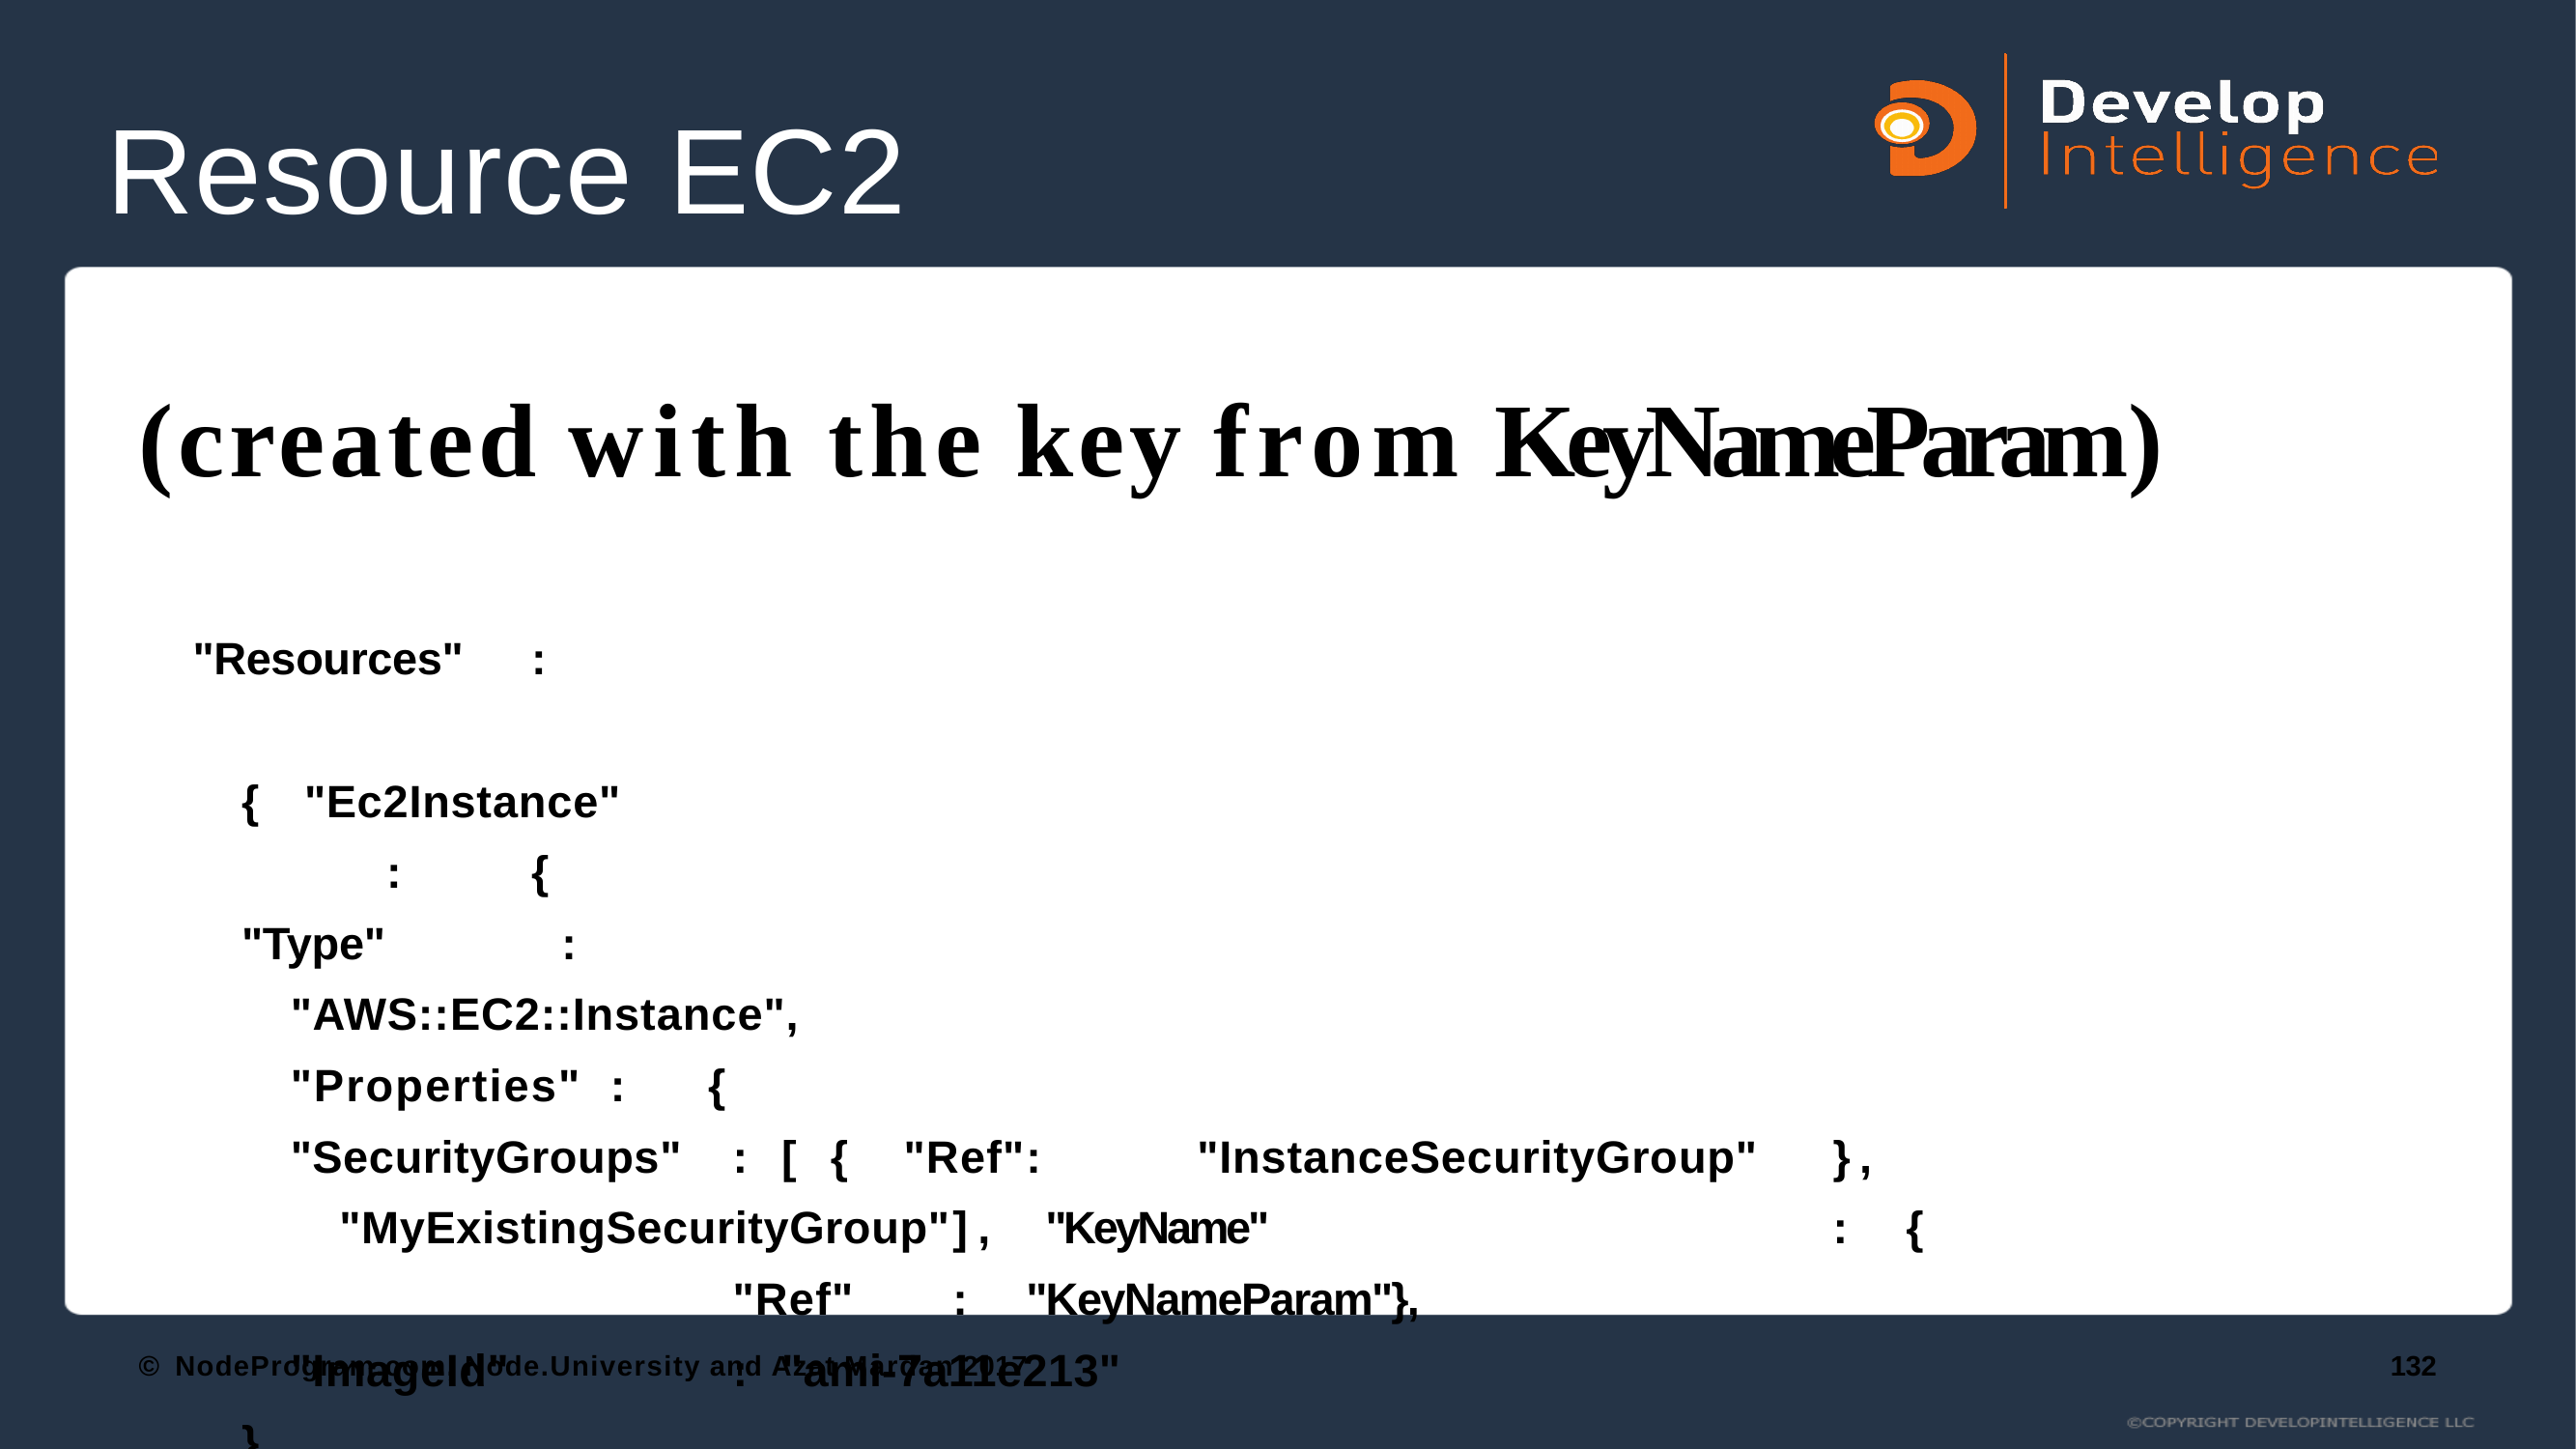

# Resource EC2
(created with the key from KeyNameParam)
"Resources"	:	{  "Ec2Instance"	:	{
"Type"	:	"AWS::EC2::Instance",  "Properties"	:	{
"SecurityGroups"	:	[	{	"Ref"	:	"InstanceSecurityGroup"	},	"MyExistingSecurityGroup"	],  "KeyName"	:	{	"Ref"		:		"KeyNameParam"},
"ImageId"	:	"ami-7a11e213"
}
},
© NodeProgram.com, Node.University and Azat Mardan 2017
132